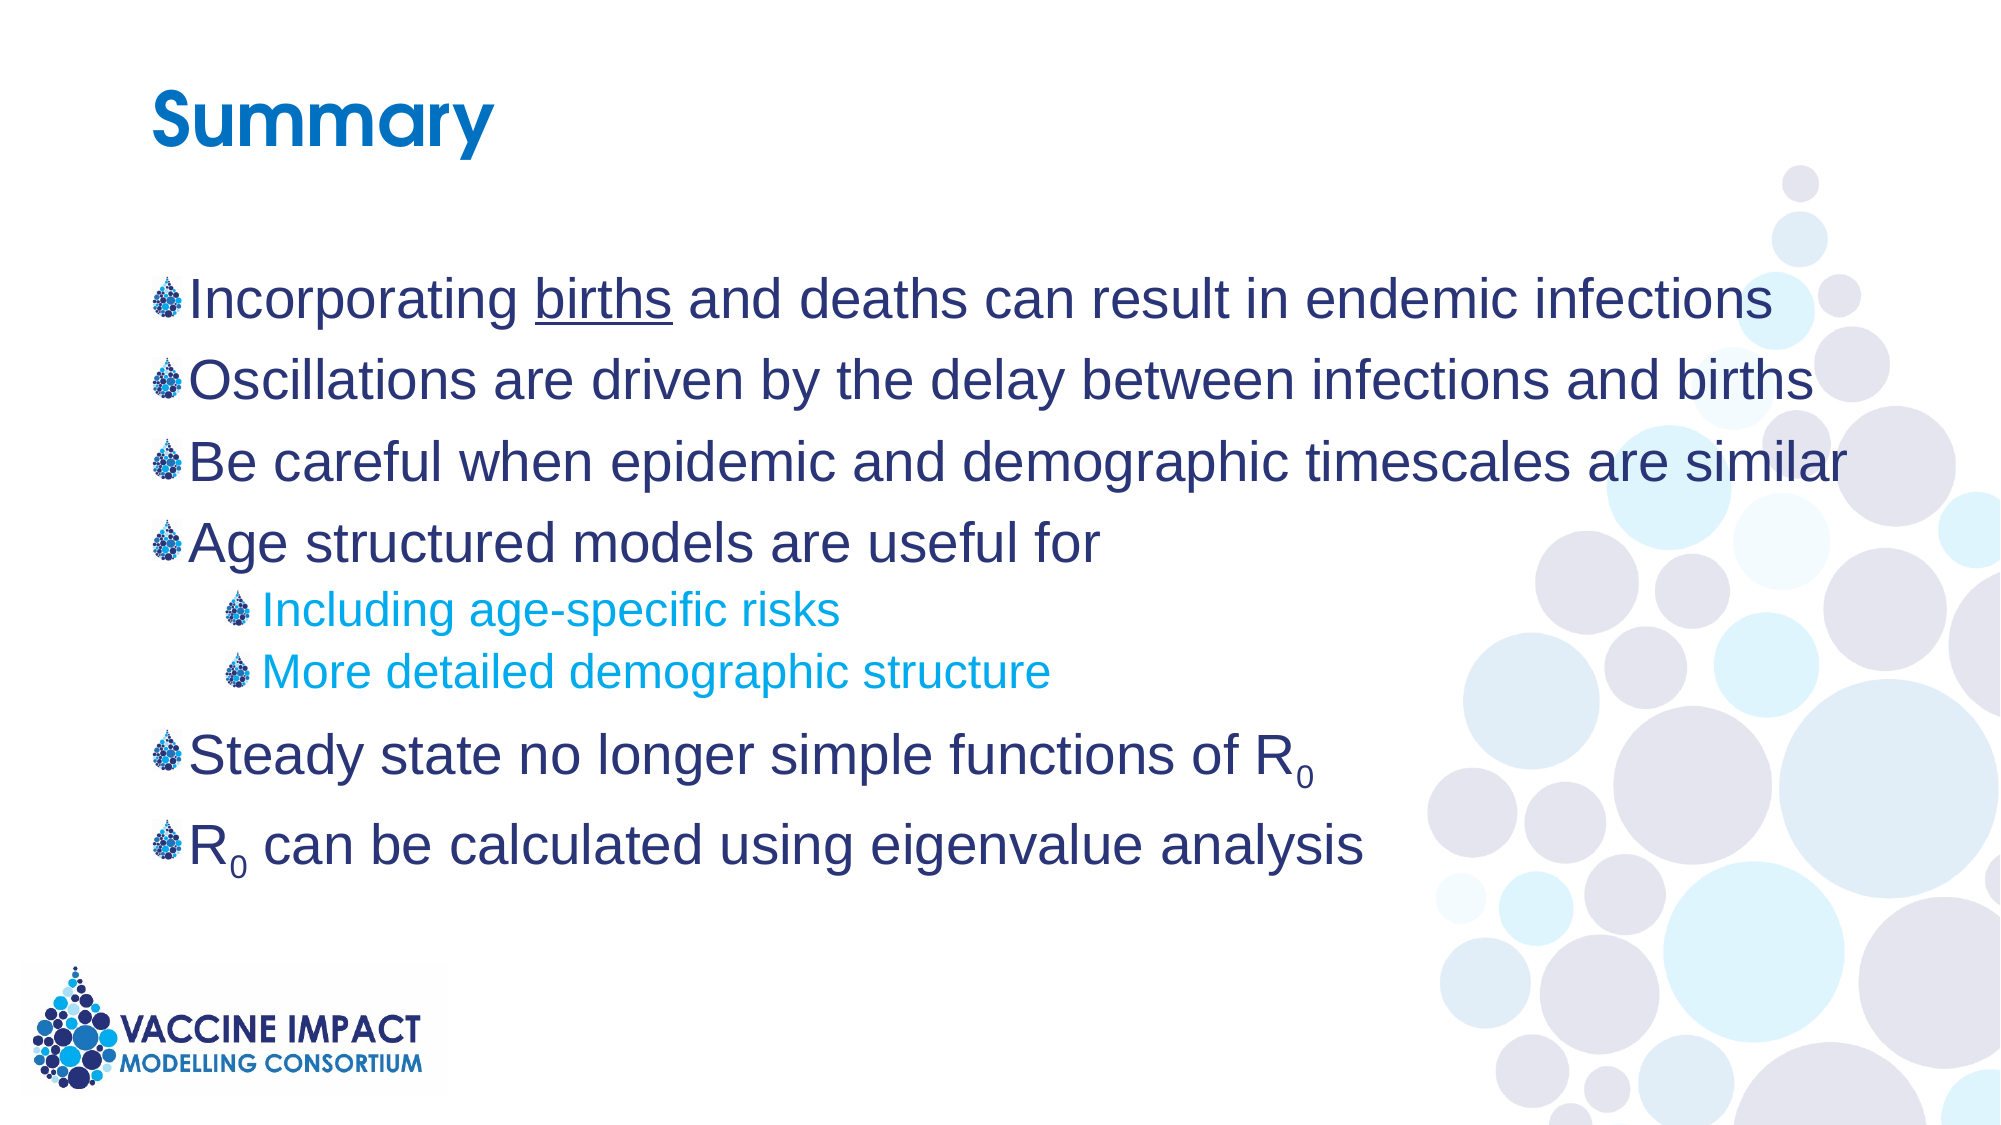

# Summary
Incorporating births and deaths can result in endemic infections
Oscillations are driven by the delay between infections and births
Be careful when epidemic and demographic timescales are similar
Age structured models are useful for
Including age-specific risks
More detailed demographic structure
Steady state no longer simple functions of R0
R0 can be calculated using eigenvalue analysis